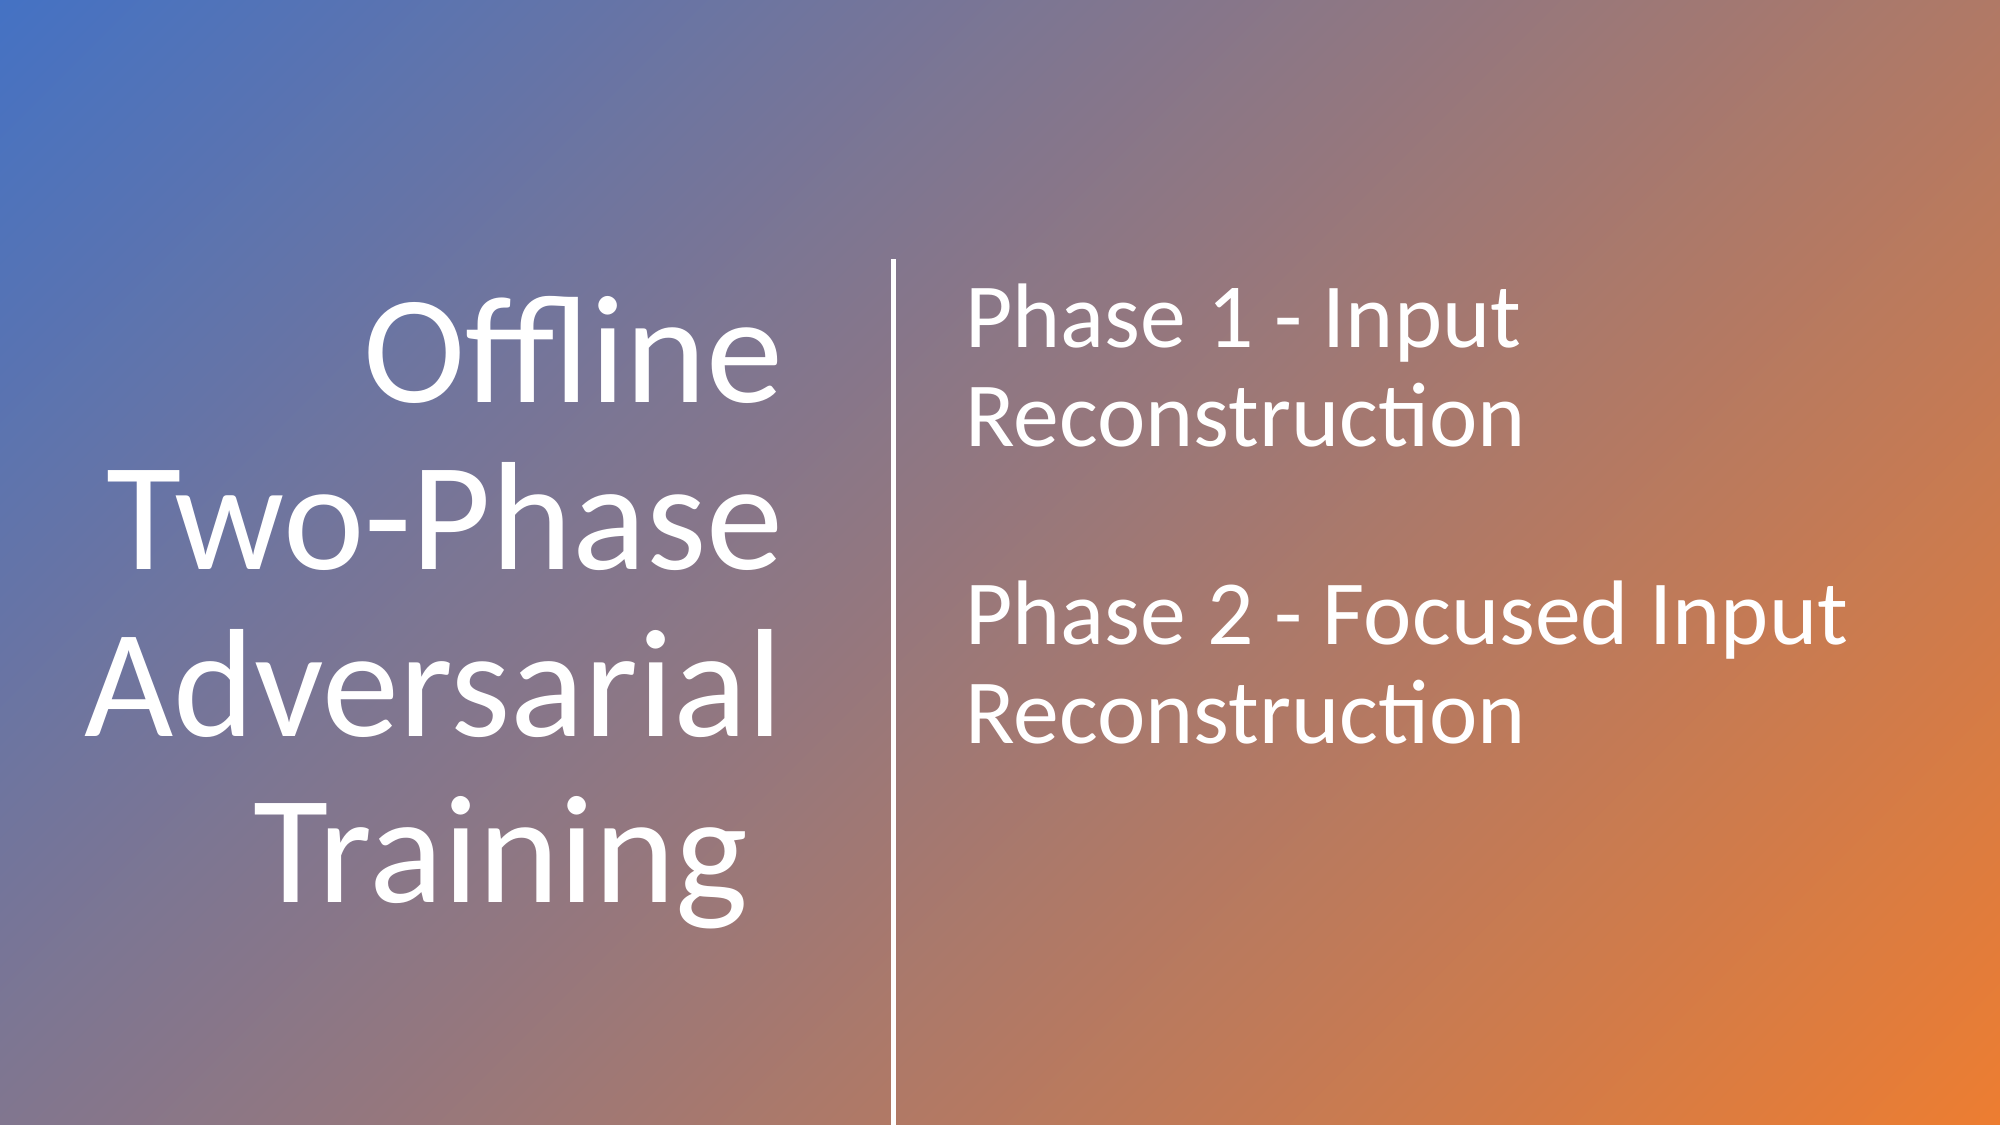

Phase 1 - Input Reconstruction
Phase 2 - Focused Input Reconstruction
# Offline Two-Phase Adversarial Training